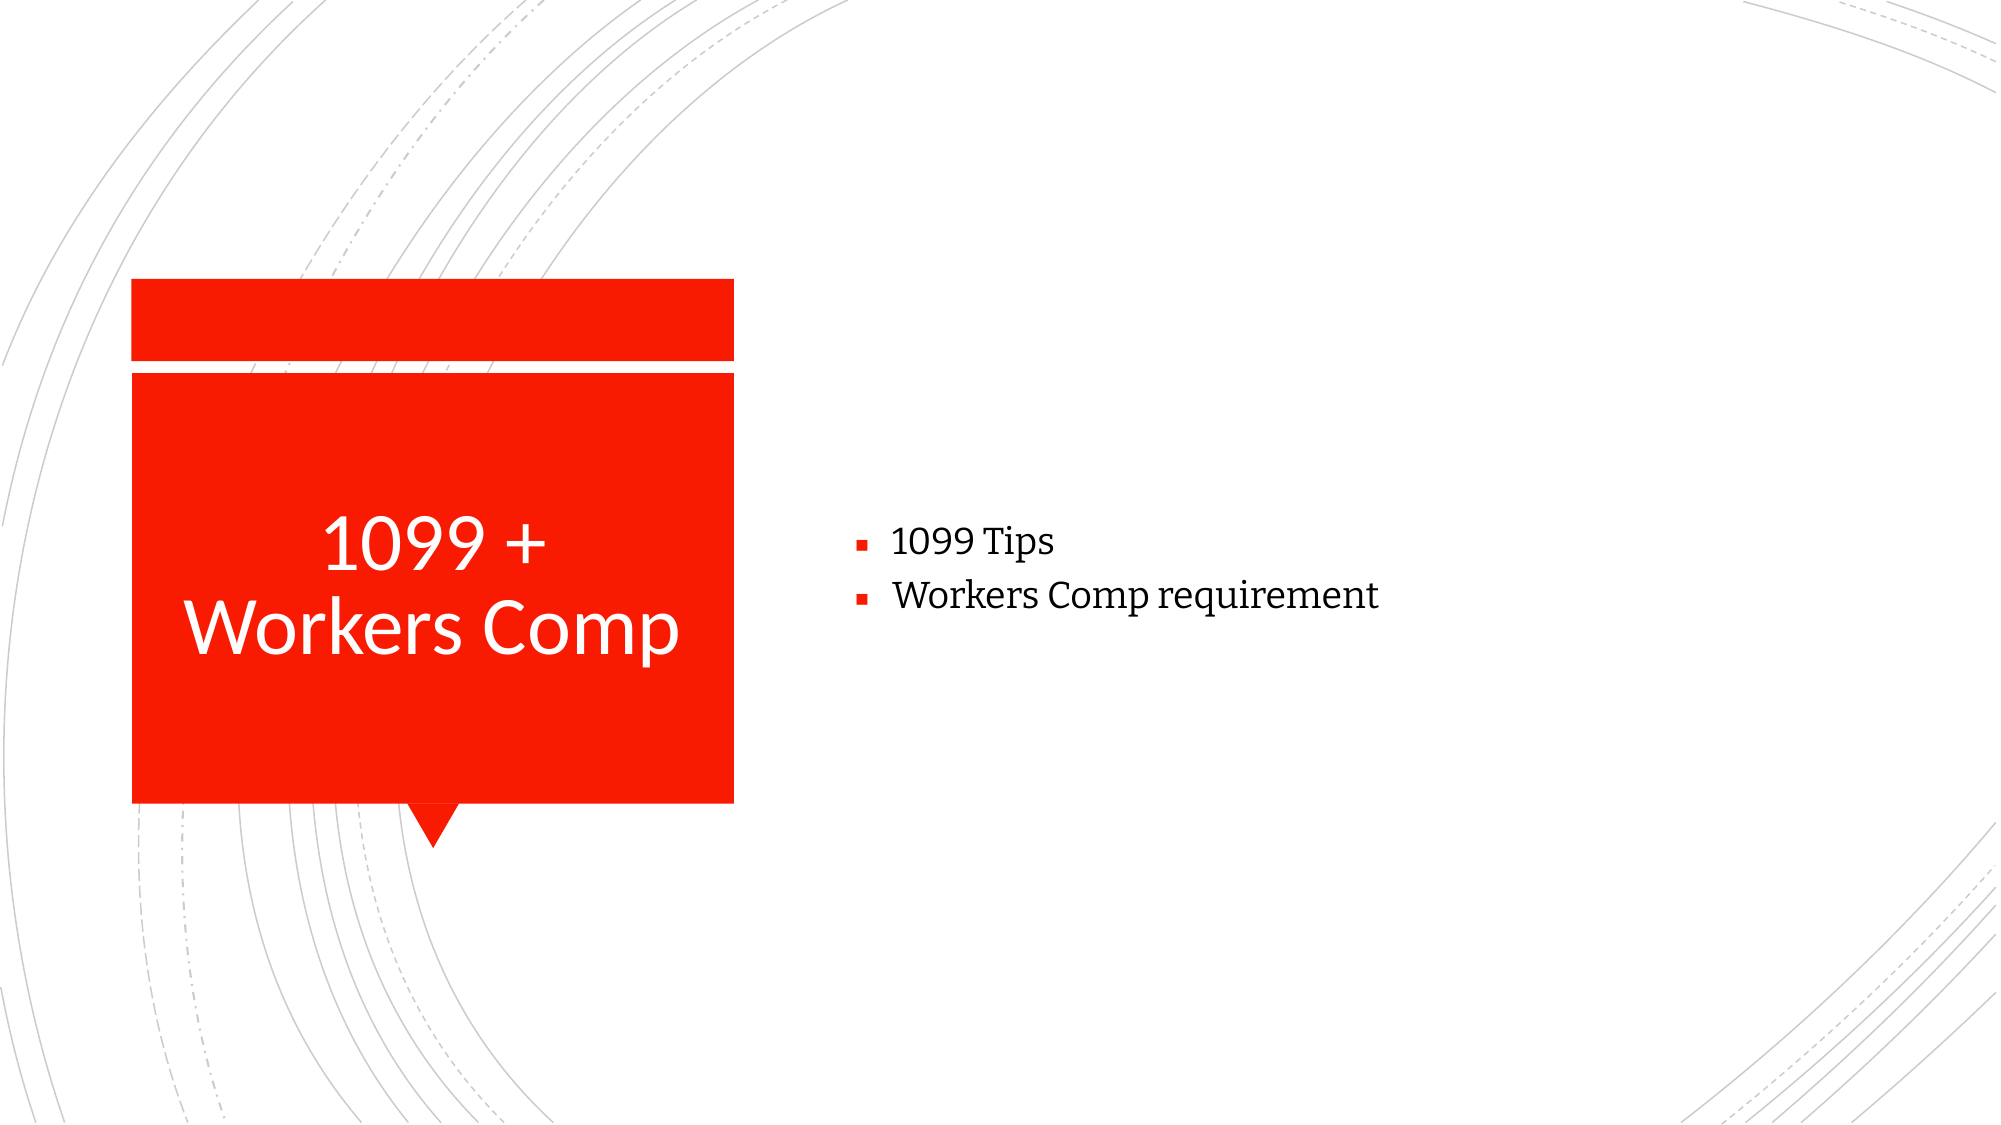

1099 Tips
Workers Comp requirement
# 1099 + Workers Comp